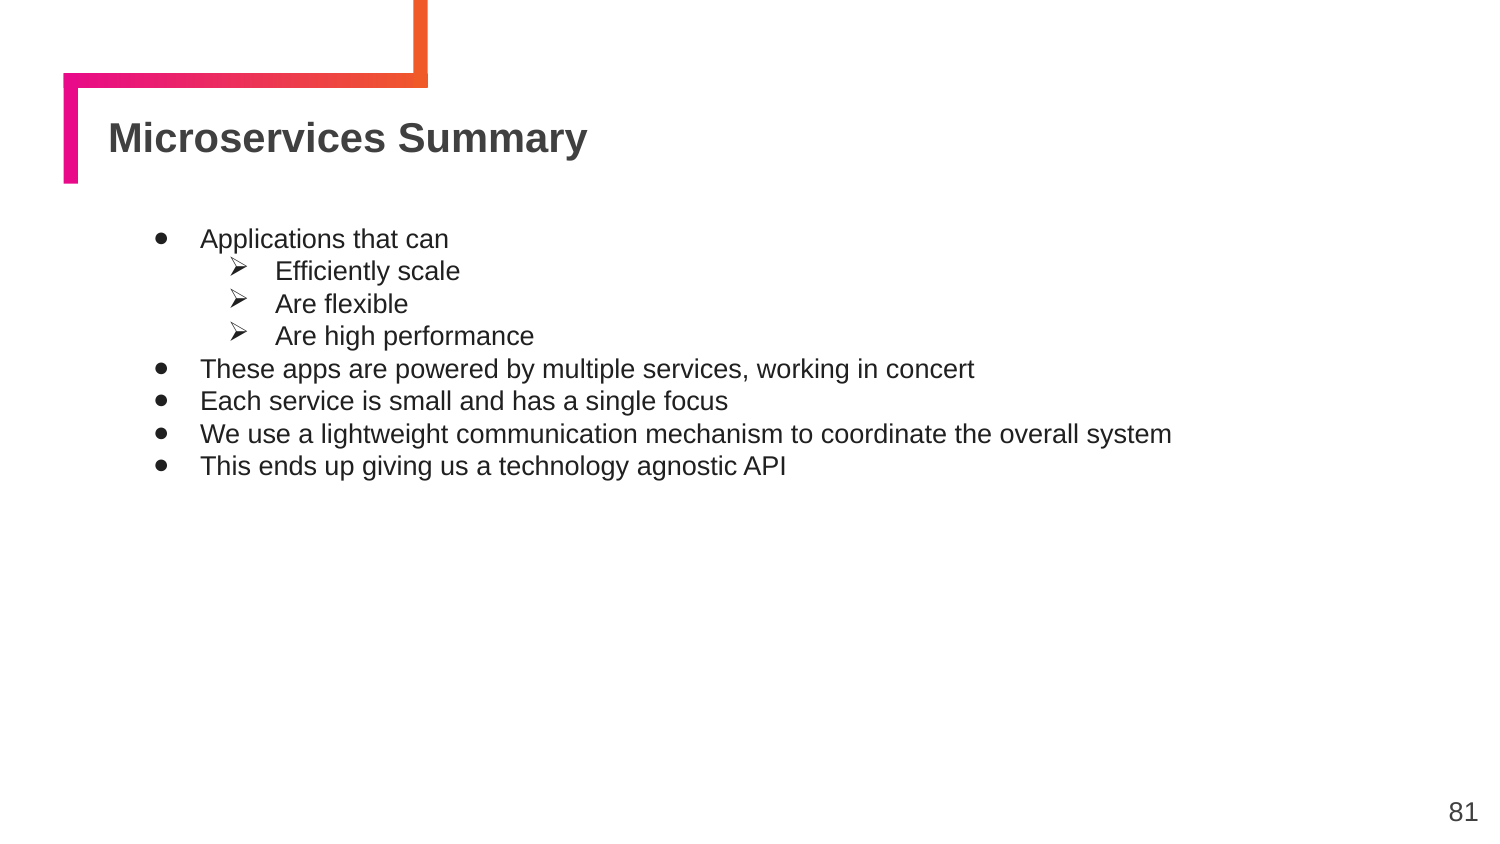

# Microservices Summary
Applications that can
Efficiently scale
Are flexible
Are high performance
These apps are powered by multiple services, working in concert
Each service is small and has a single focus
We use a lightweight communication mechanism to coordinate the overall system
This ends up giving us a technology agnostic API
81